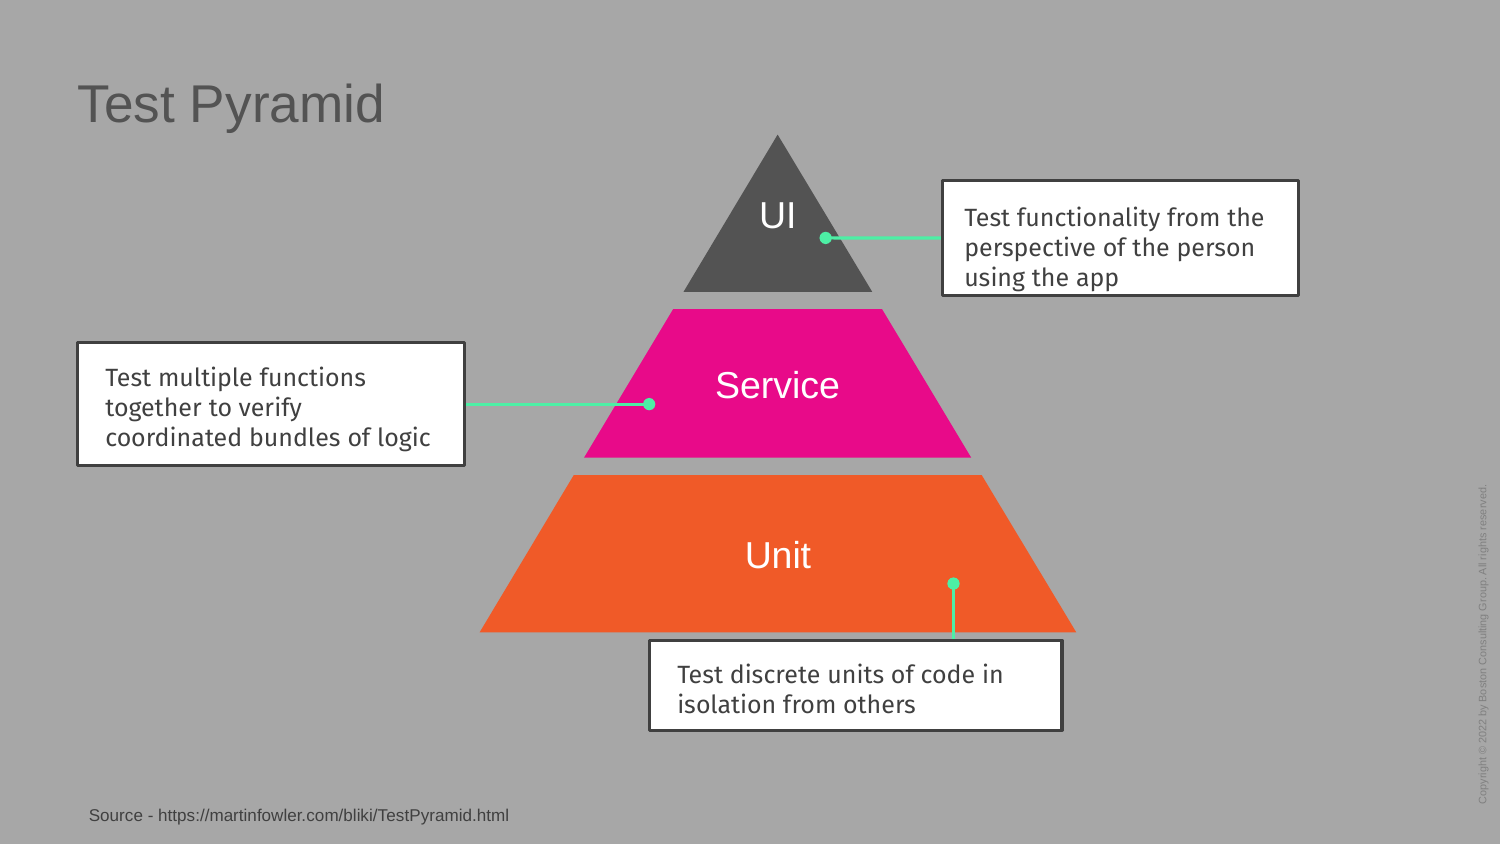

# Test Pyramid
UI
Service
Unit

Test functionality from the perspective of the person using the app

Test multiple functions together to verify coordinated bundles of logic

Test discrete units of code in isolation from others
Source - https://martinfowler.com/bliki/TestPyramid.html